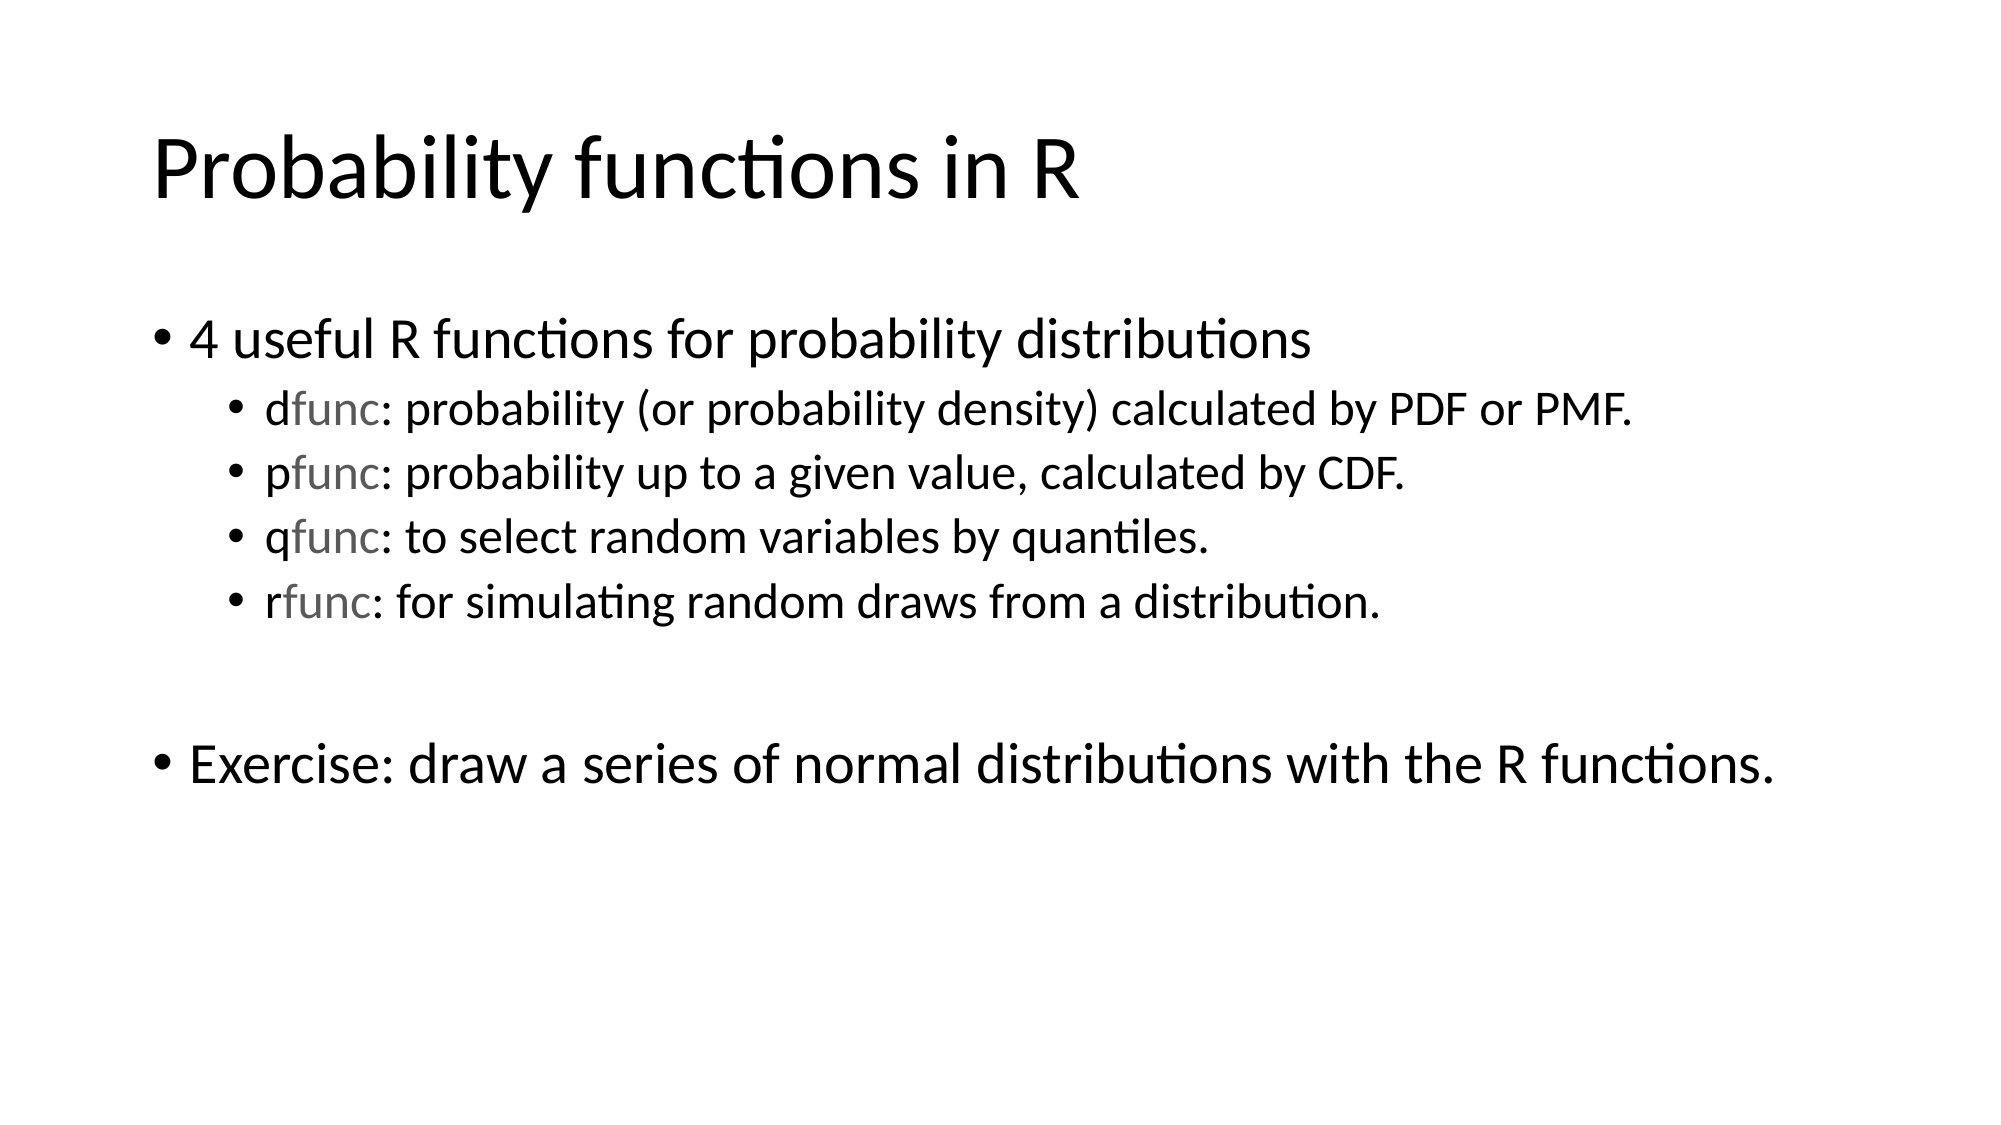

# Probability functions in R
4 useful R functions for probability distributions
dfunc: probability (or probability density) calculated by PDF or PMF.
pfunc: probability up to a given value, calculated by CDF.
qfunc: to select random variables by quantiles.
rfunc: for simulating random draws from a distribution.

Exercise: draw a series of normal distributions with the R functions.